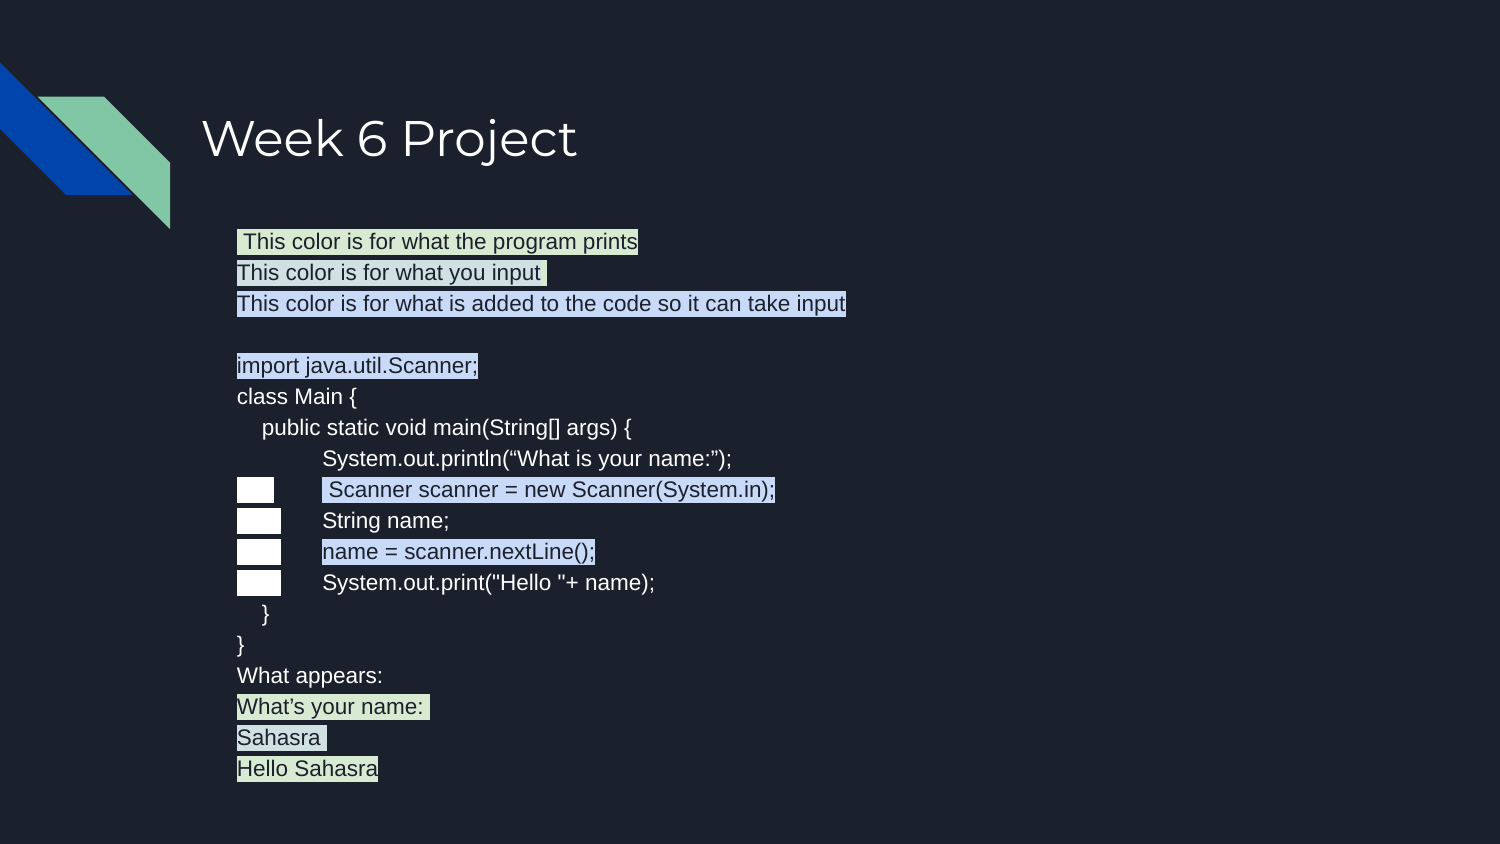

# Week 6 Project

 This color is for what the program prints
This color is for what you input
This color is for what is added to the code so it can take input

import java.util.Scanner;
class Main {
    public static void main(String[] args) {
     	System.out.println(“What is your name:”);
      	 Scanner scanner = new Scanner(System.in);
       	String name;
       	name = scanner.nextLine();
       	System.out.print("Hello "+ name);
    }
}
What appears:
What’s your name:
Sahasra
Hello Sahasra